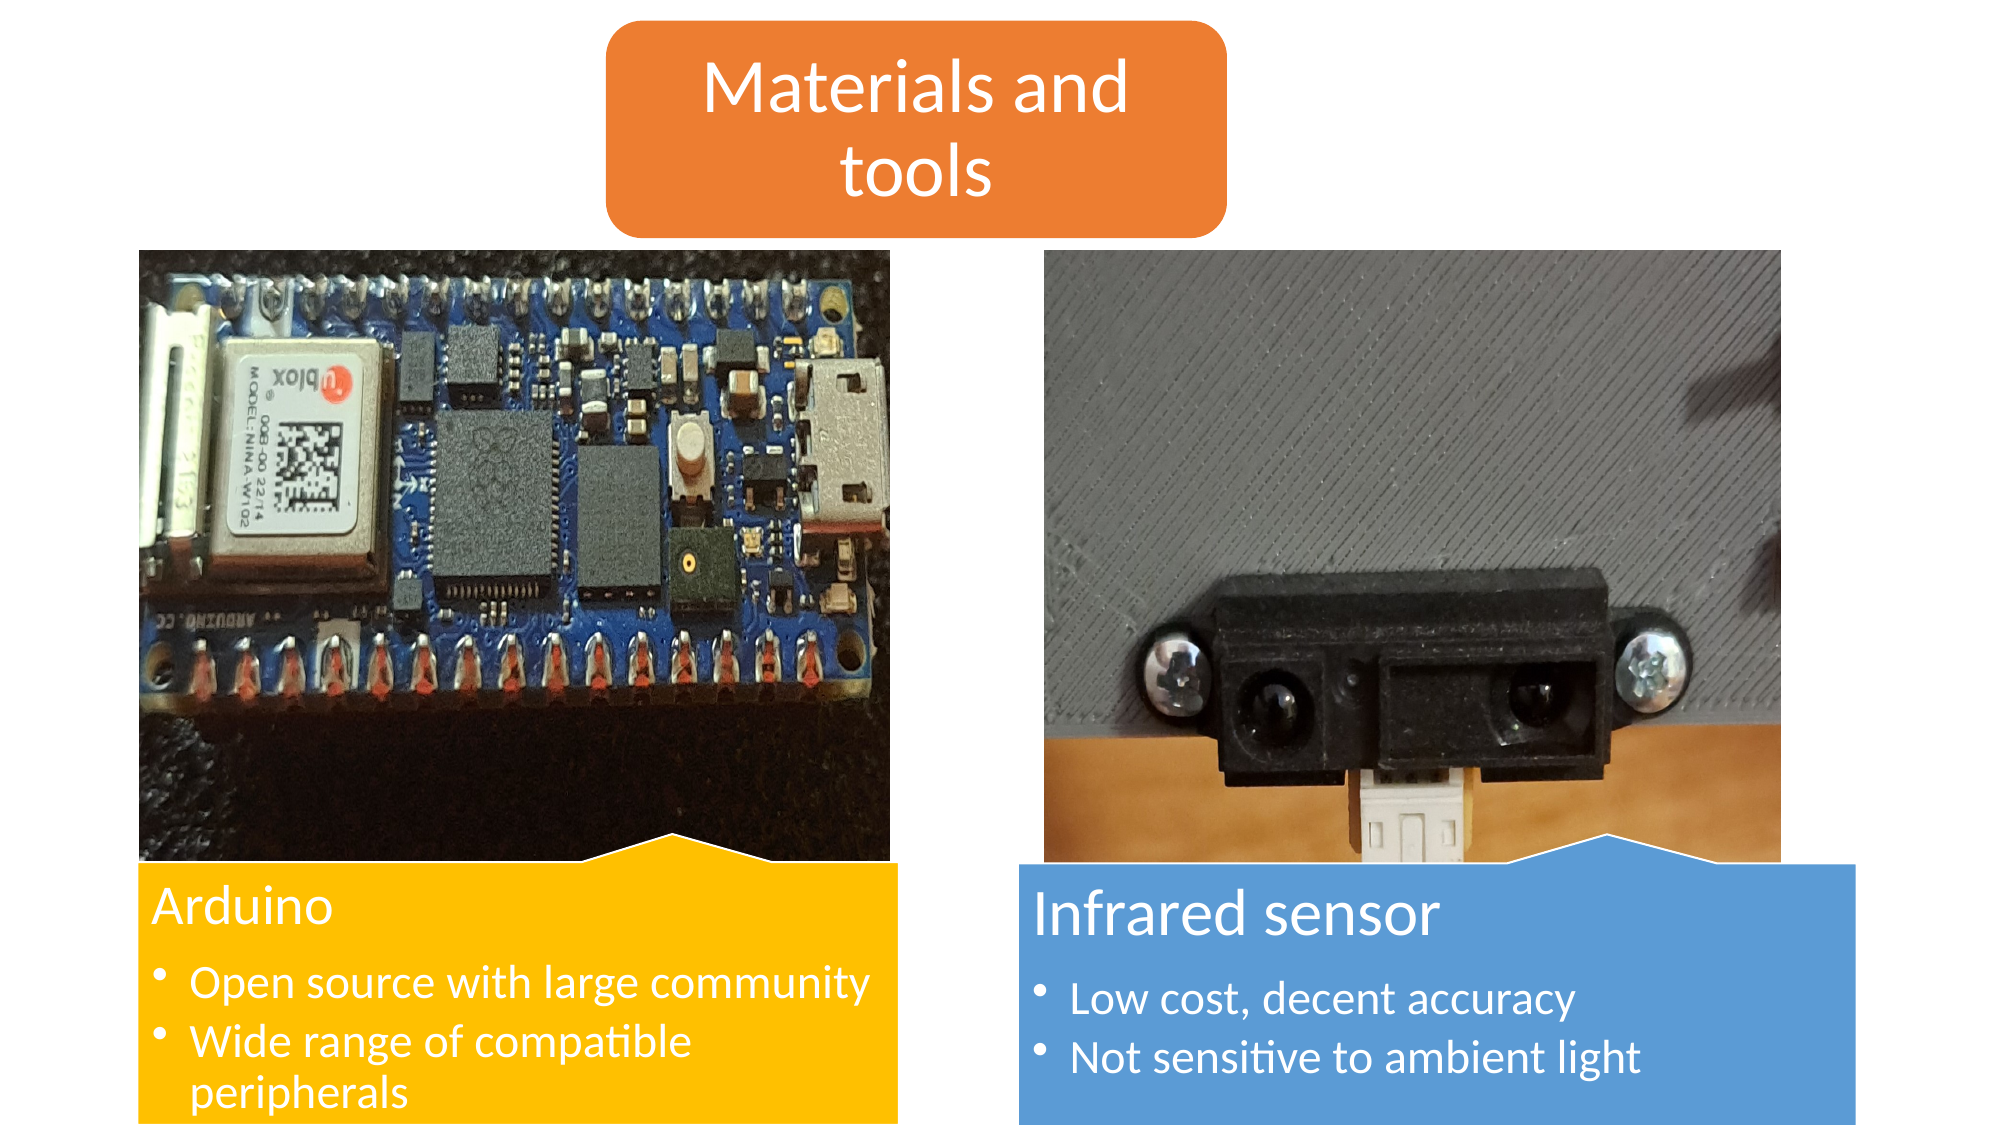

Materials and tools
Arduino
Open source with large community
Wide range of compatible peripherals
Infrared sensor
Low cost, decent accuracy
Not sensitive to ambient light
7